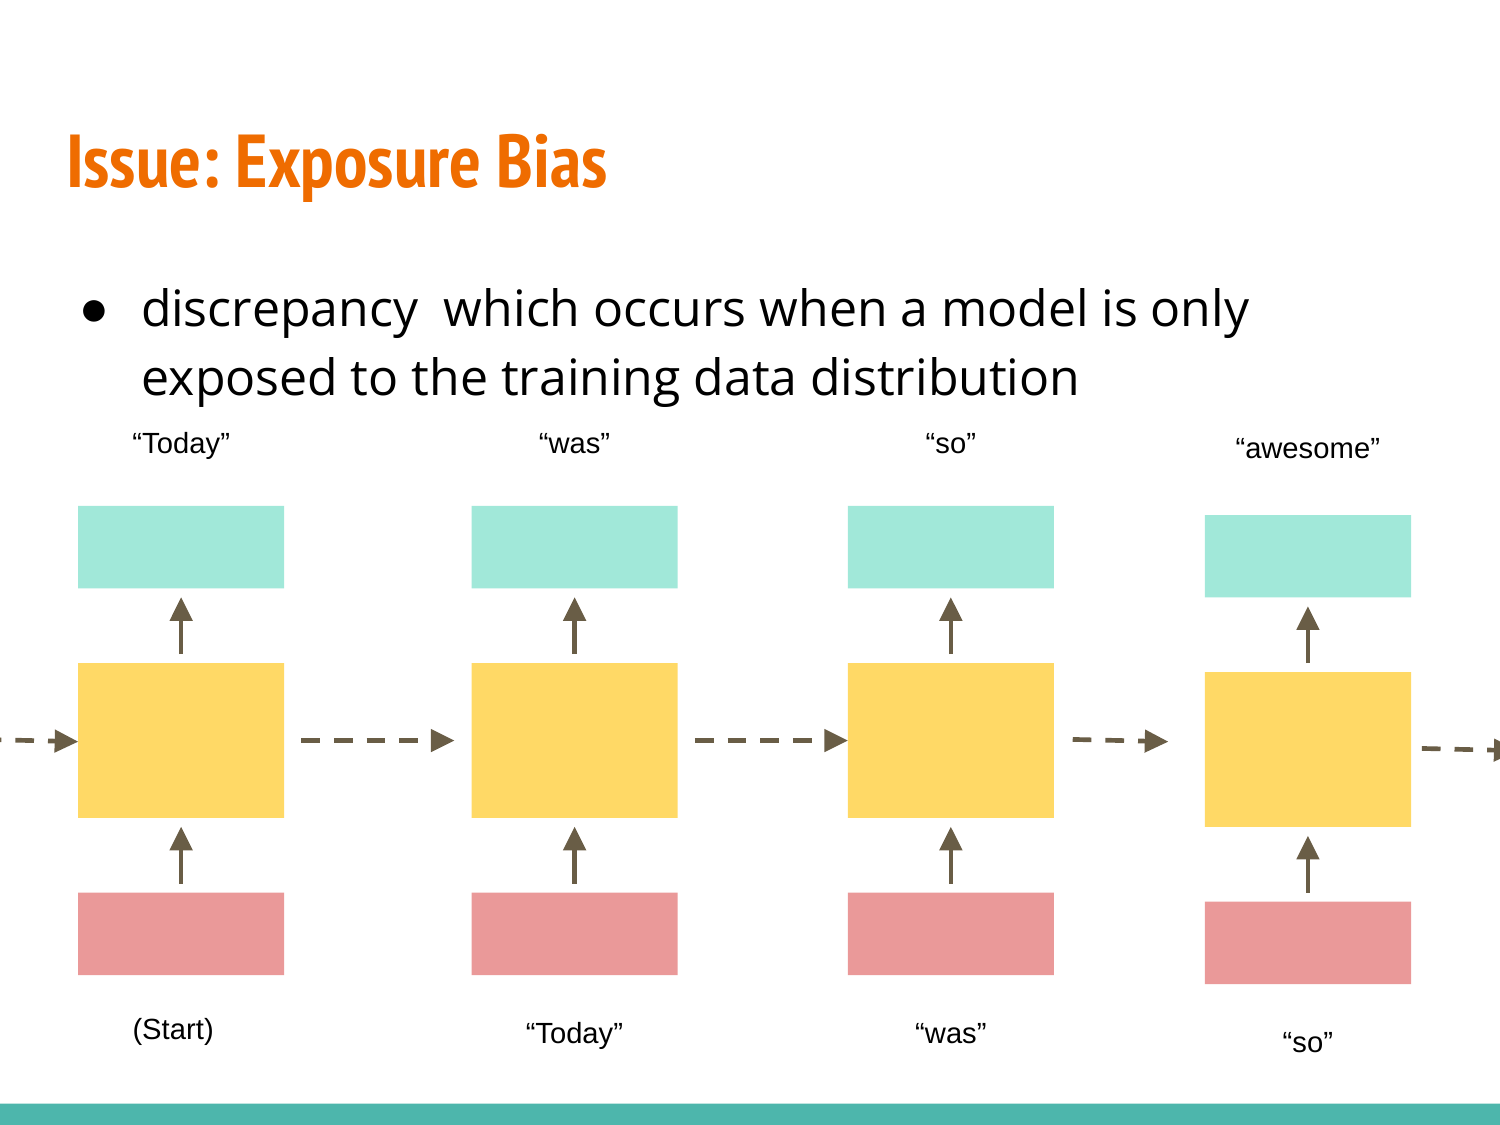

# Issue: Exposure Bias
discrepancy  which occurs when a model is only exposed to the training data distribution
“Today”
“was”
“so”
“awesome”

(Start)
“Today”
“was”
“so”